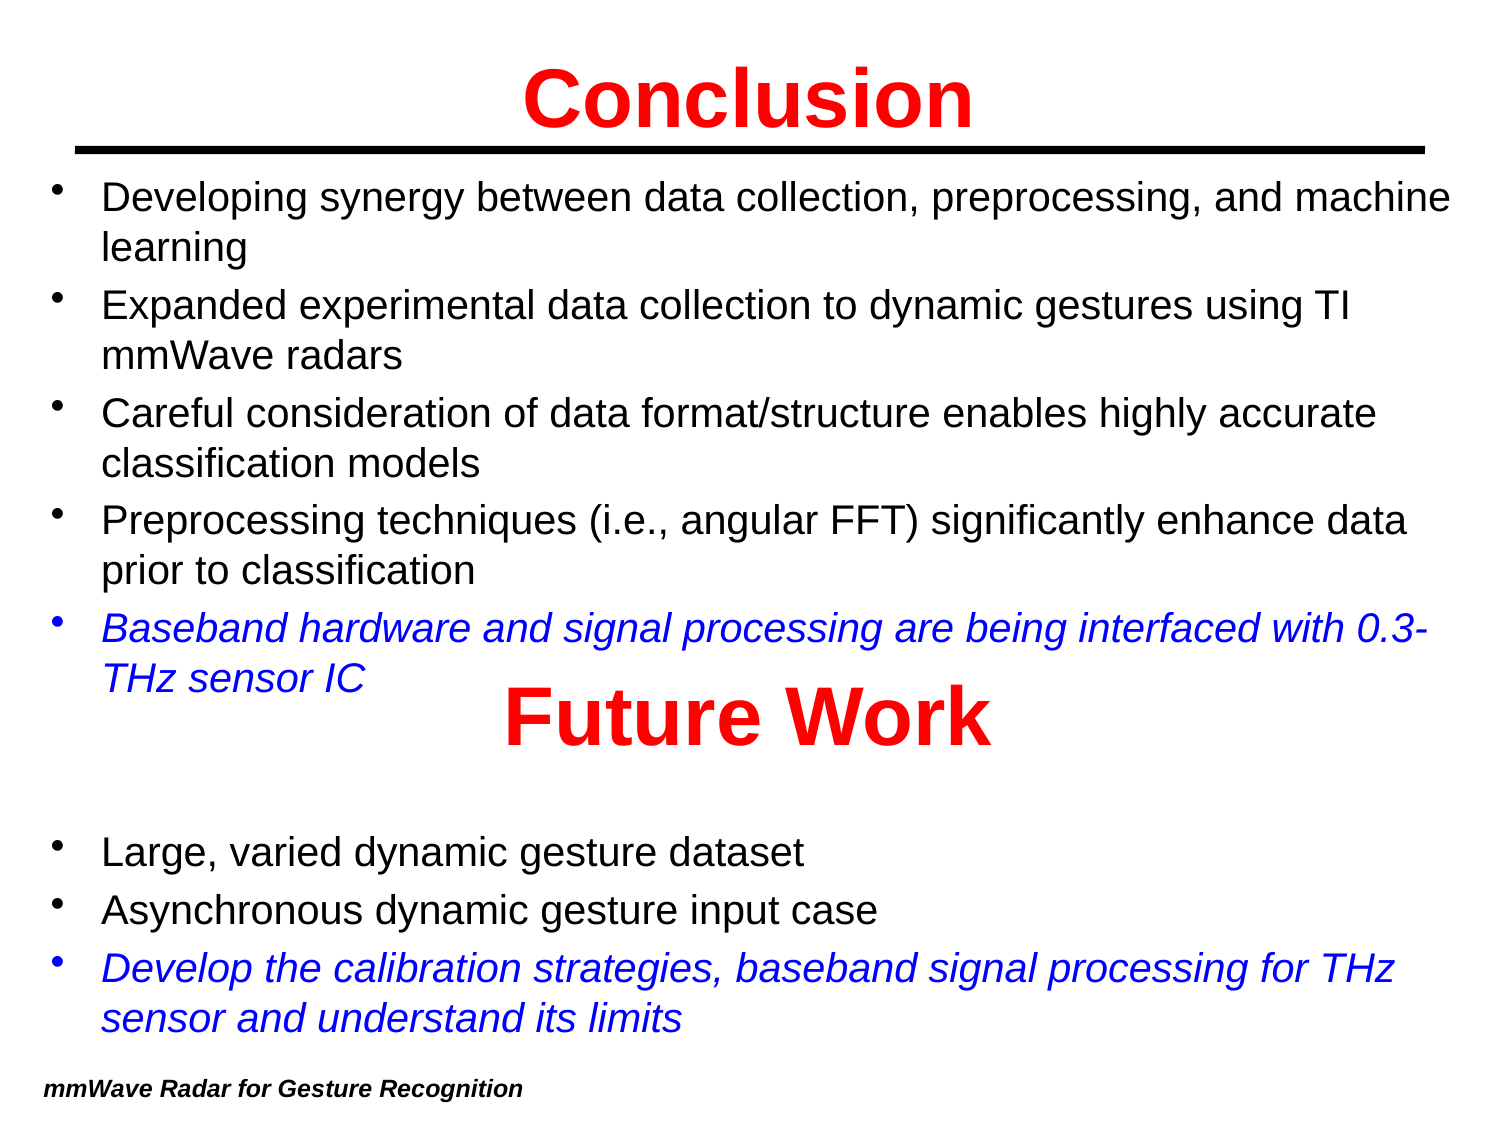

# Conclusion
Developing synergy between data collection, preprocessing, and machine learning
Expanded experimental data collection to dynamic gestures using TI mmWave radars
Careful consideration of data format/structure enables highly accurate classification models
Preprocessing techniques (i.e., angular FFT) significantly enhance data prior to classification
Baseband hardware and signal processing are being interfaced with 0.3-THz sensor IC

Large, varied dynamic gesture dataset
Asynchronous dynamic gesture input case
Develop the calibration strategies, baseband signal processing for THz sensor and understand its limits

Future Work
mmWave Radar for Gesture Recognition